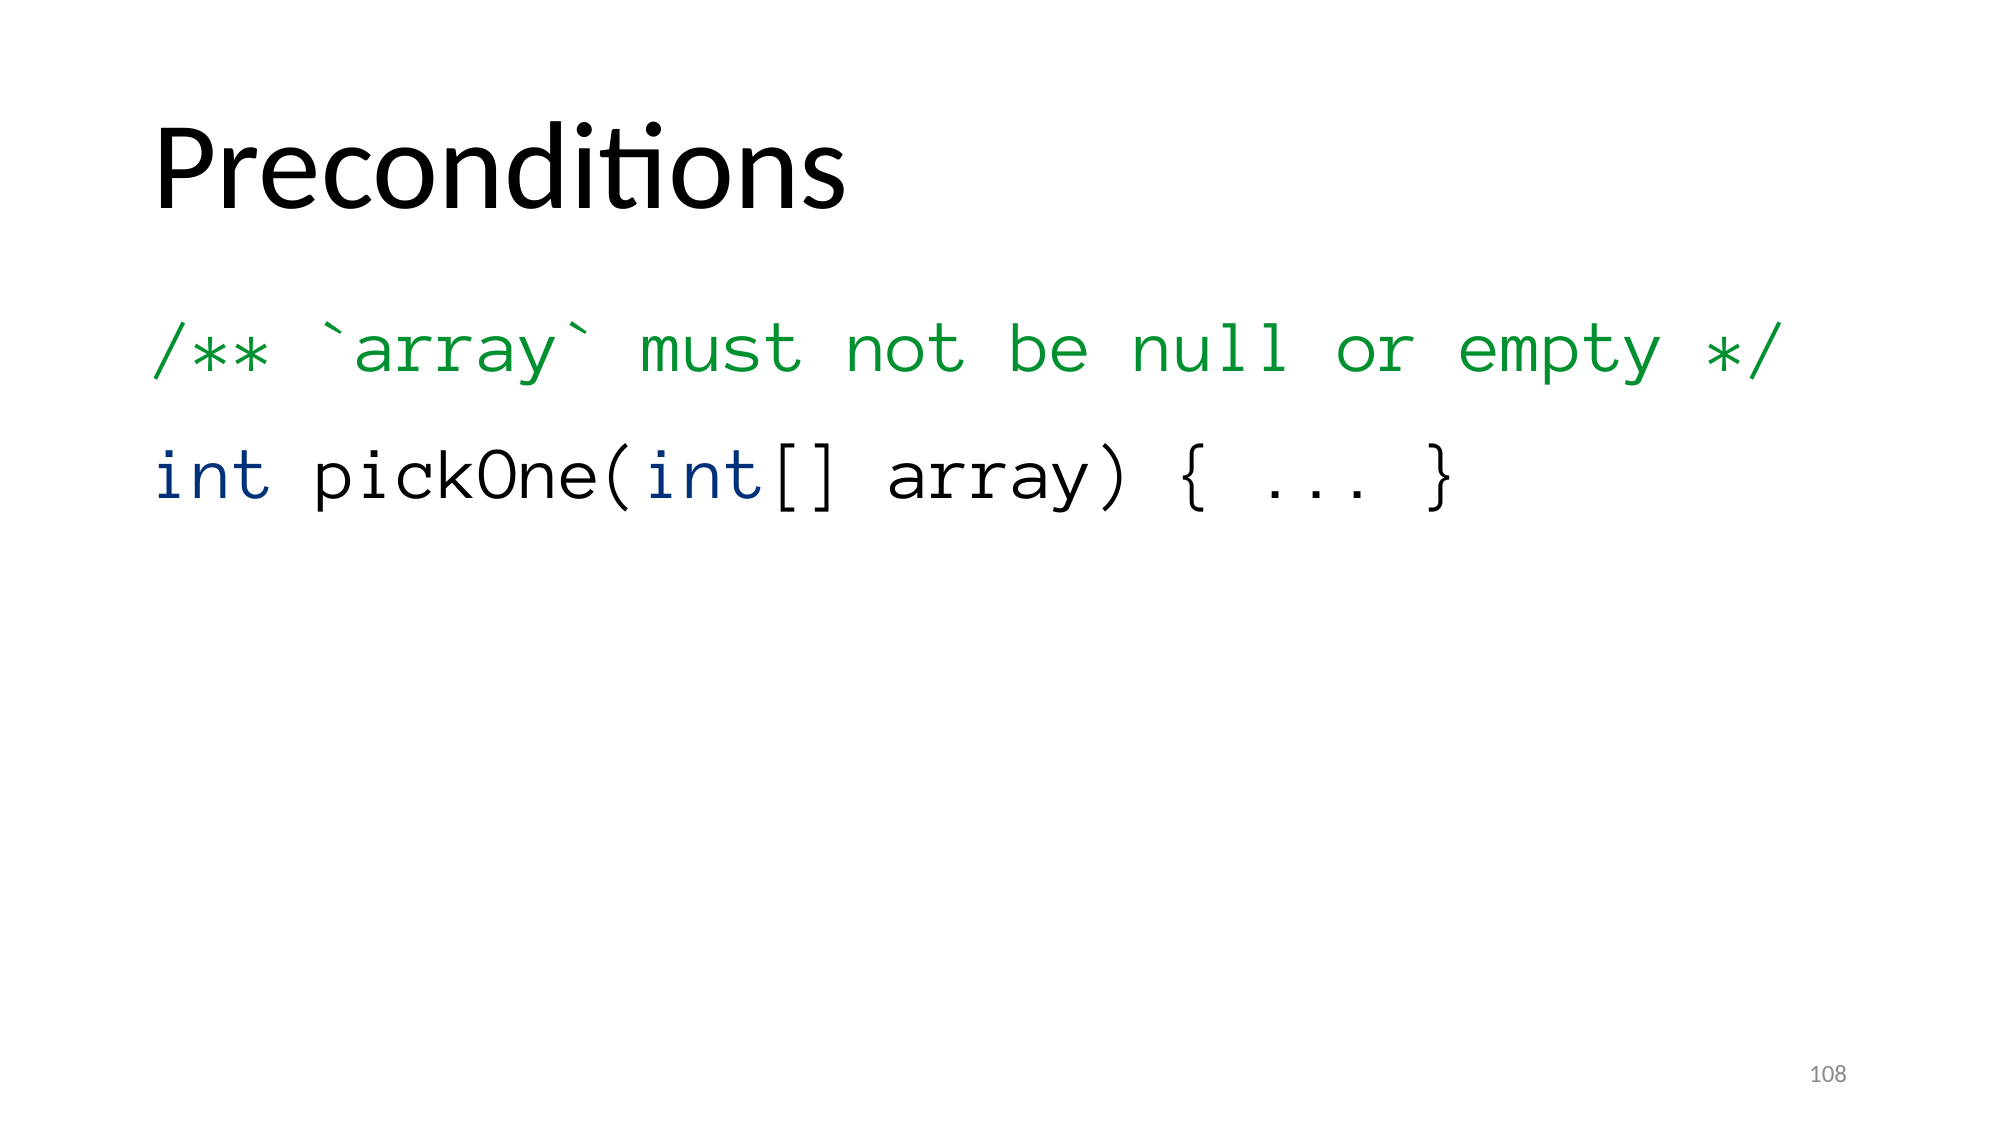

# Preconditions
/** `array` must not be null or empty */
int pickOne(int[] array) { ... }
108